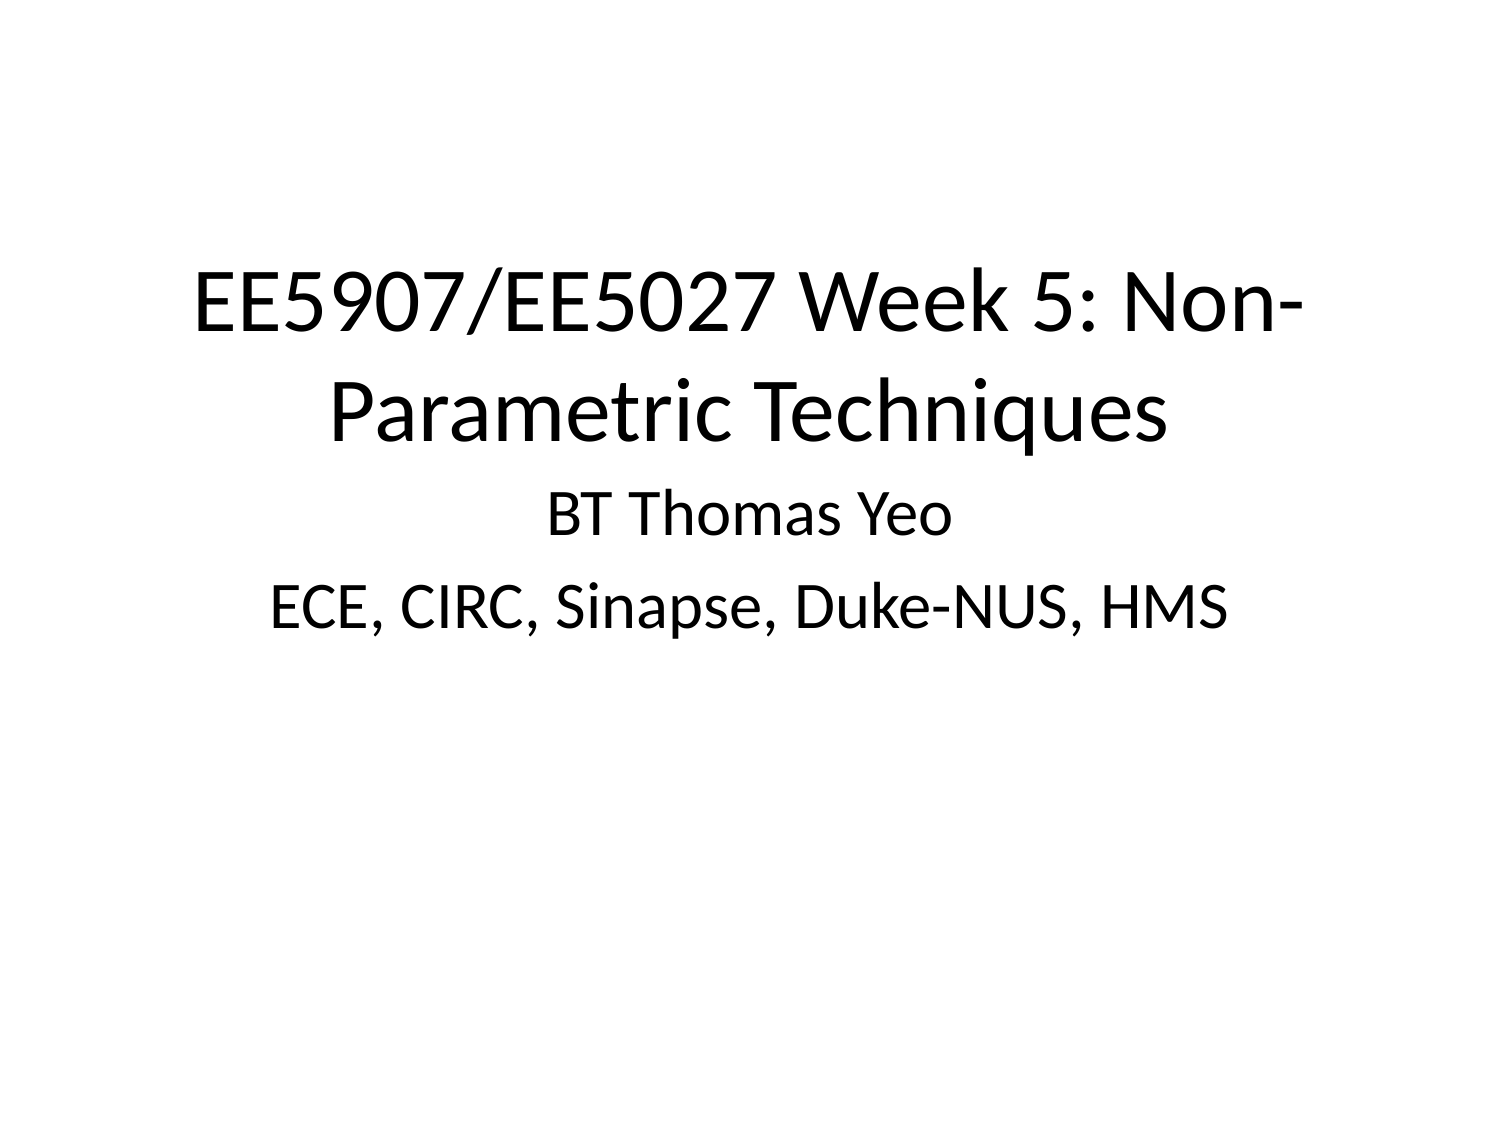

# EE5907/EE5027 Week 5: Non-Parametric Techniques
BT Thomas Yeo
ECE, CIRC, Sinapse, Duke-NUS, HMS